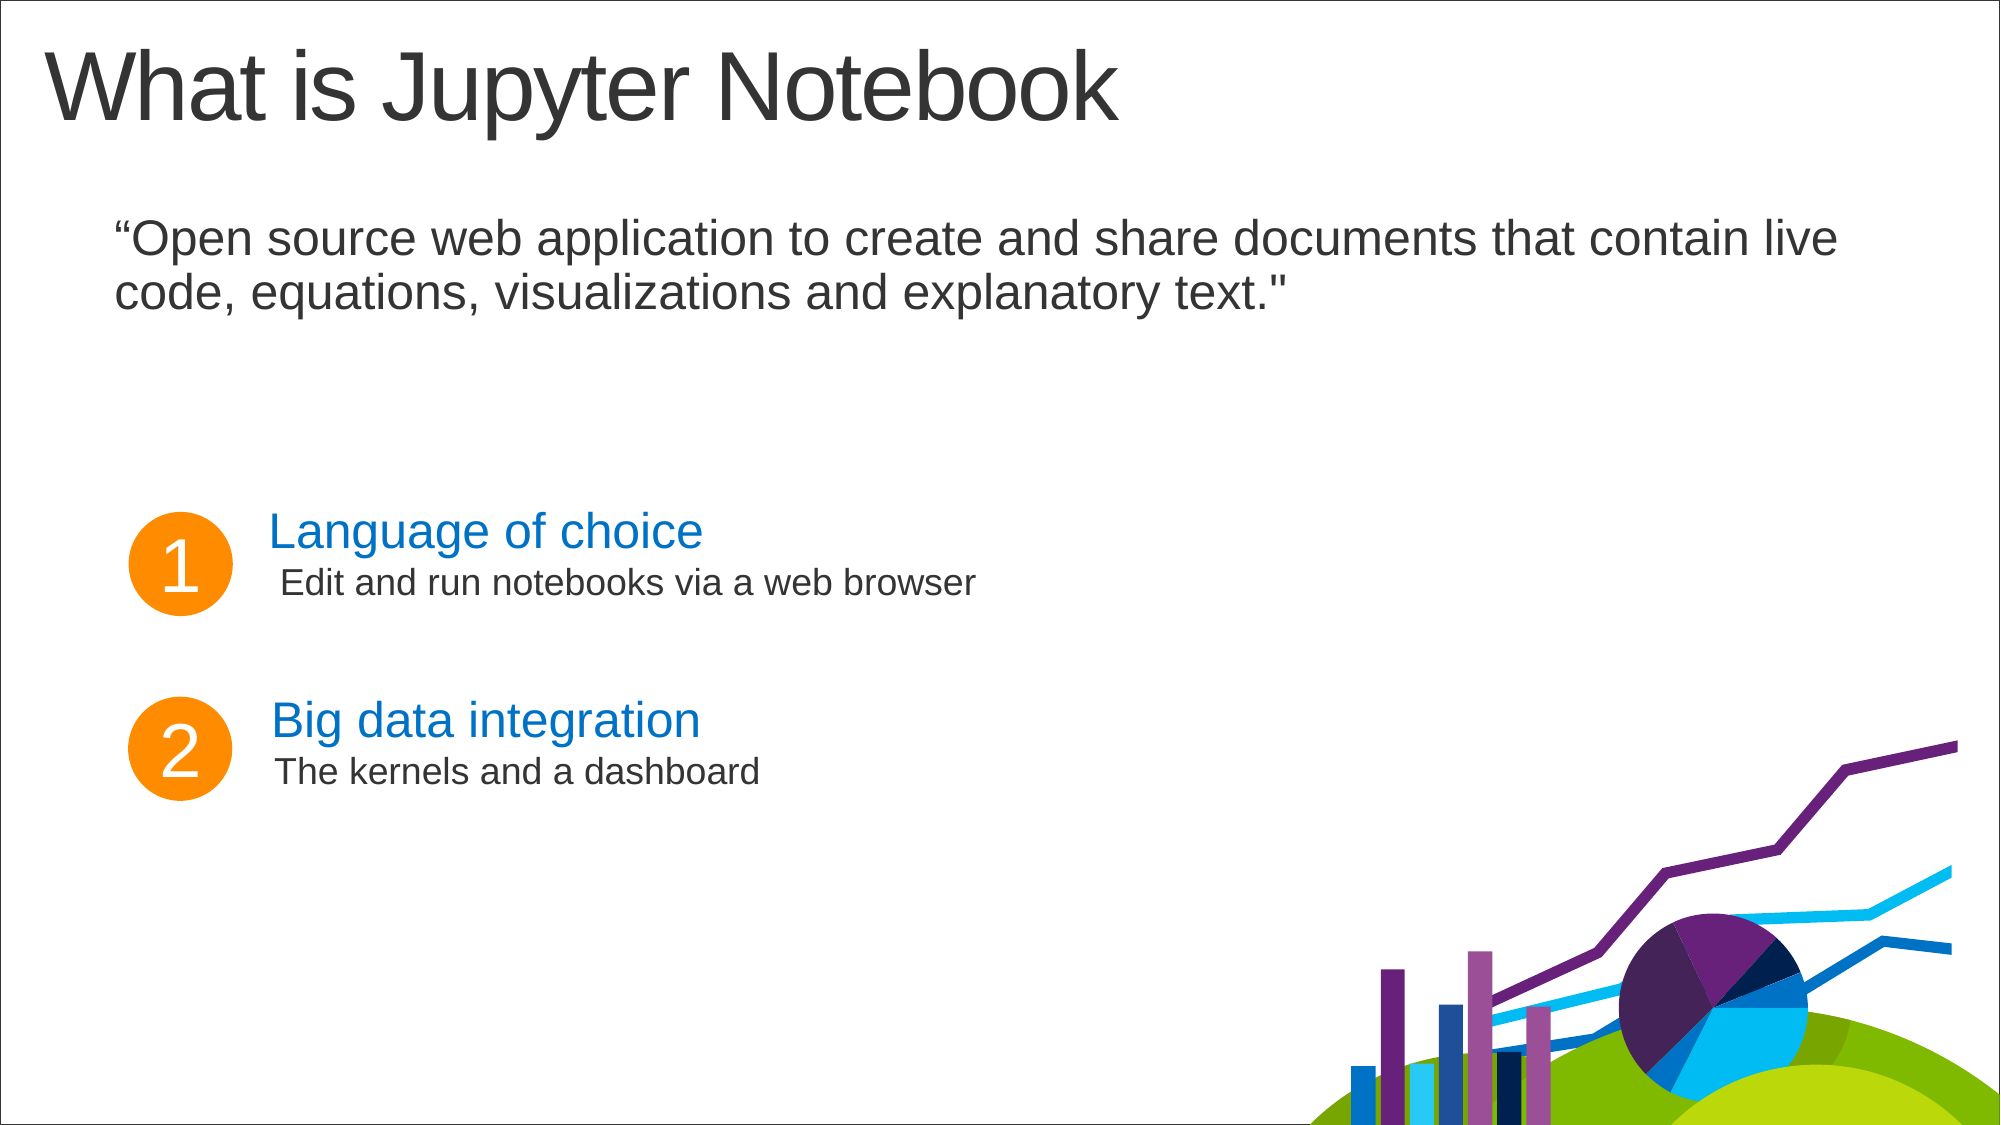

# What is Jupyter Notebook
“Open source web application to create and share documents that contain live code, equations, visualizations and explanatory text."

Language of choice
Edit and run notebooks via a web browser
Big data integration
The kernels and a dashboard
1

2